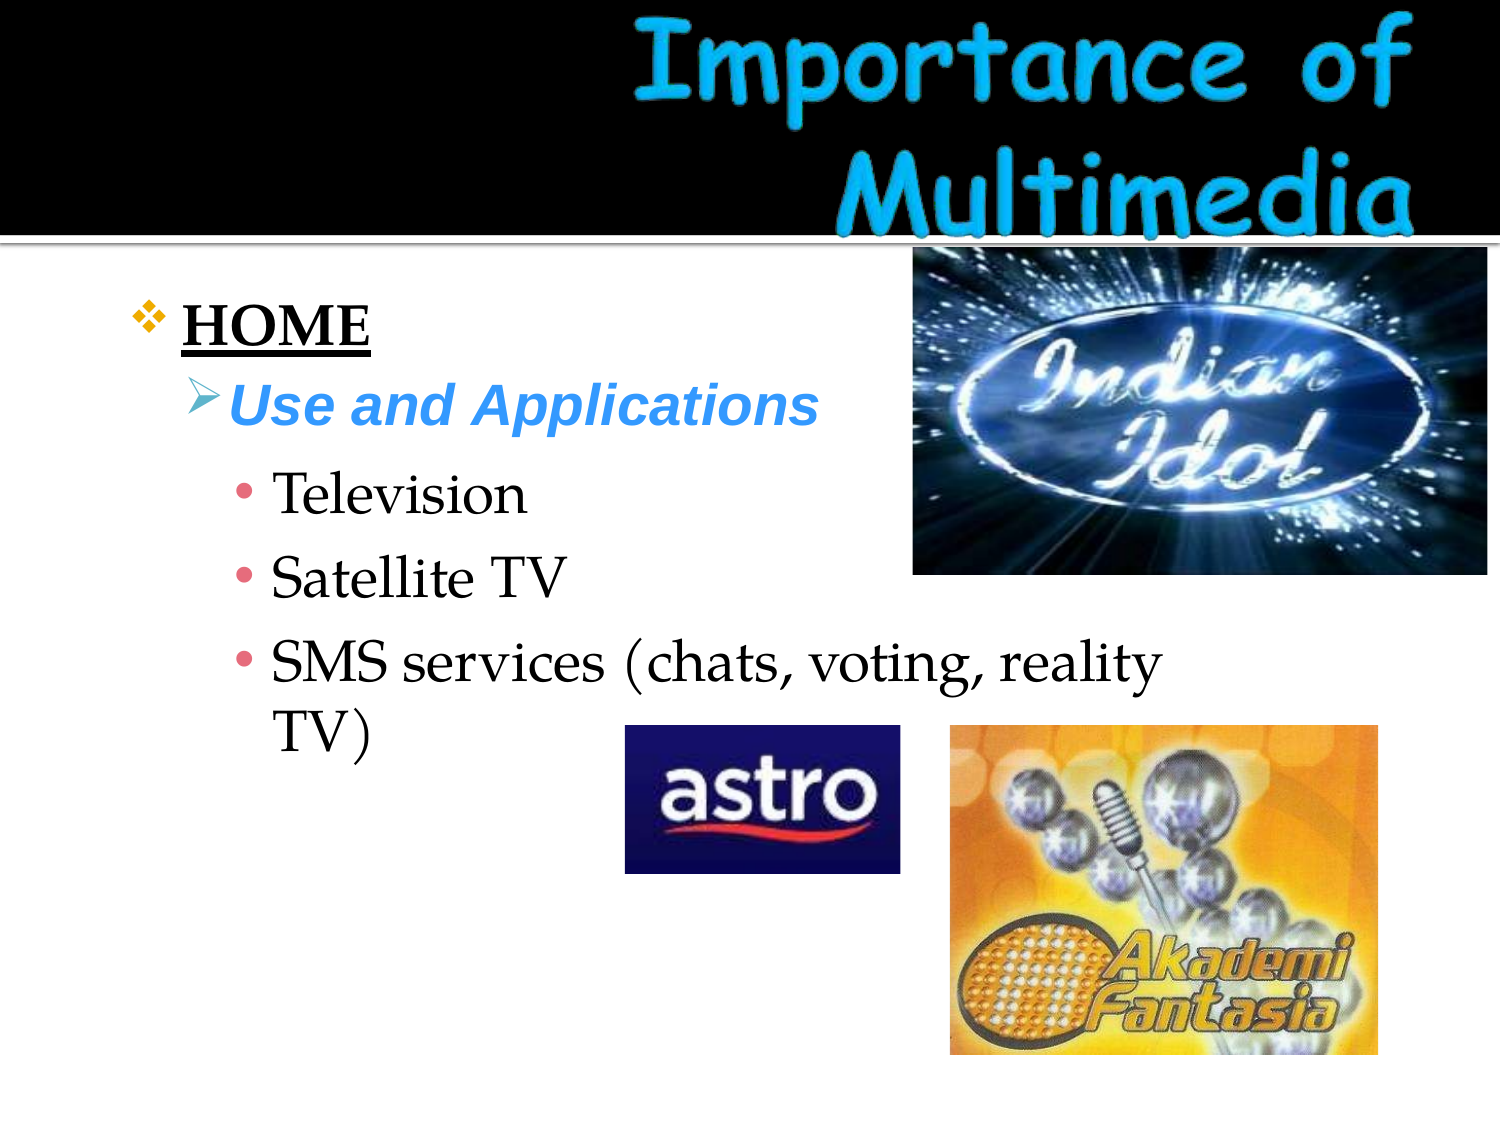

HOME
Use and Applications
Television
Satellite TV
SMS services (chats, voting, reality TV)